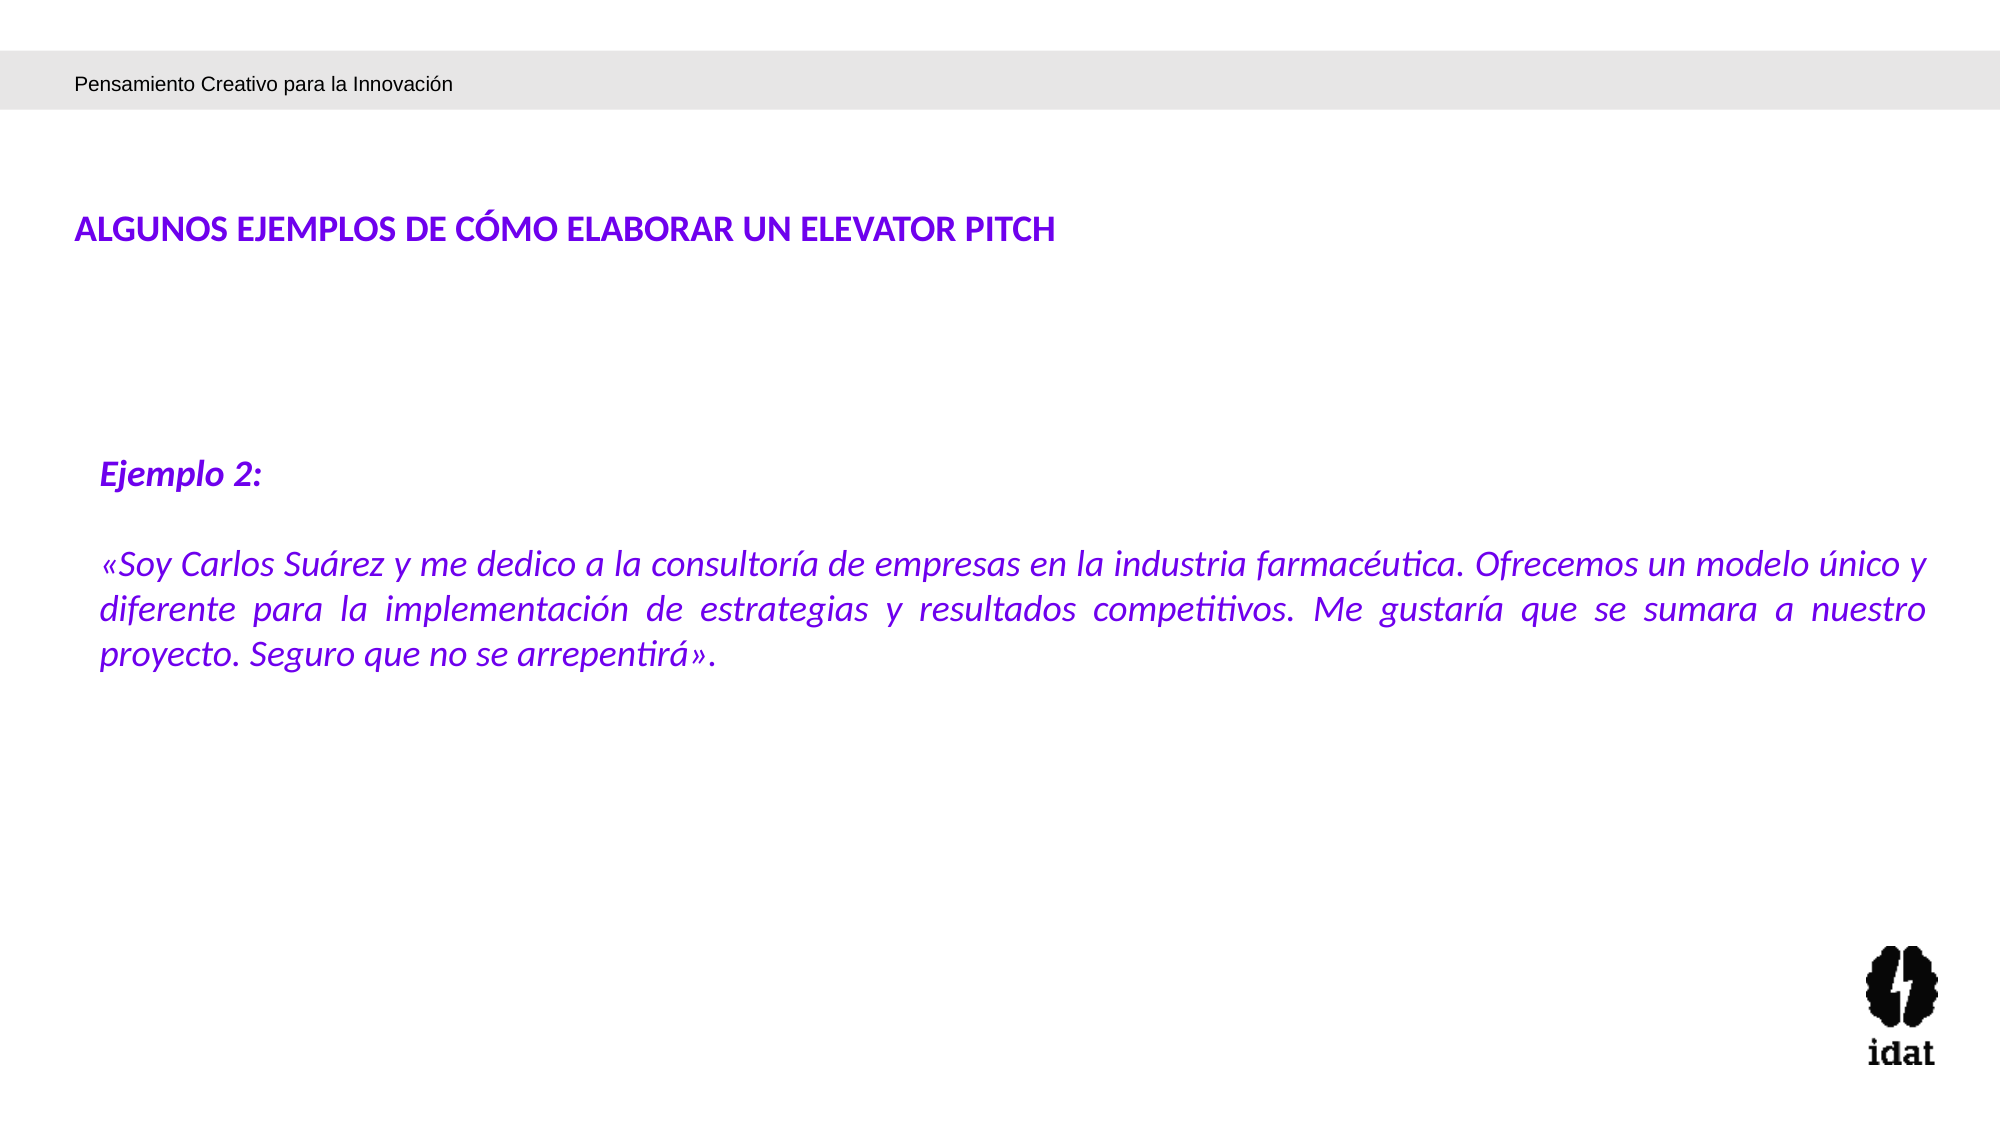

Pensamiento Creativo para la Innovación
ALGUNOS EJEMPLOS DE CÓMO ELABORAR UN ELEVATOR PITCH
Ejemplo 2:

«Soy Carlos Suárez y me dedico a la consultoría de empresas en la industria farmacéutica. Ofrecemos un modelo único y diferente para la implementación de estrategias y resultados competitivos. Me gustaría que se sumara a nuestro proyecto. Seguro que no se arrepentirá».